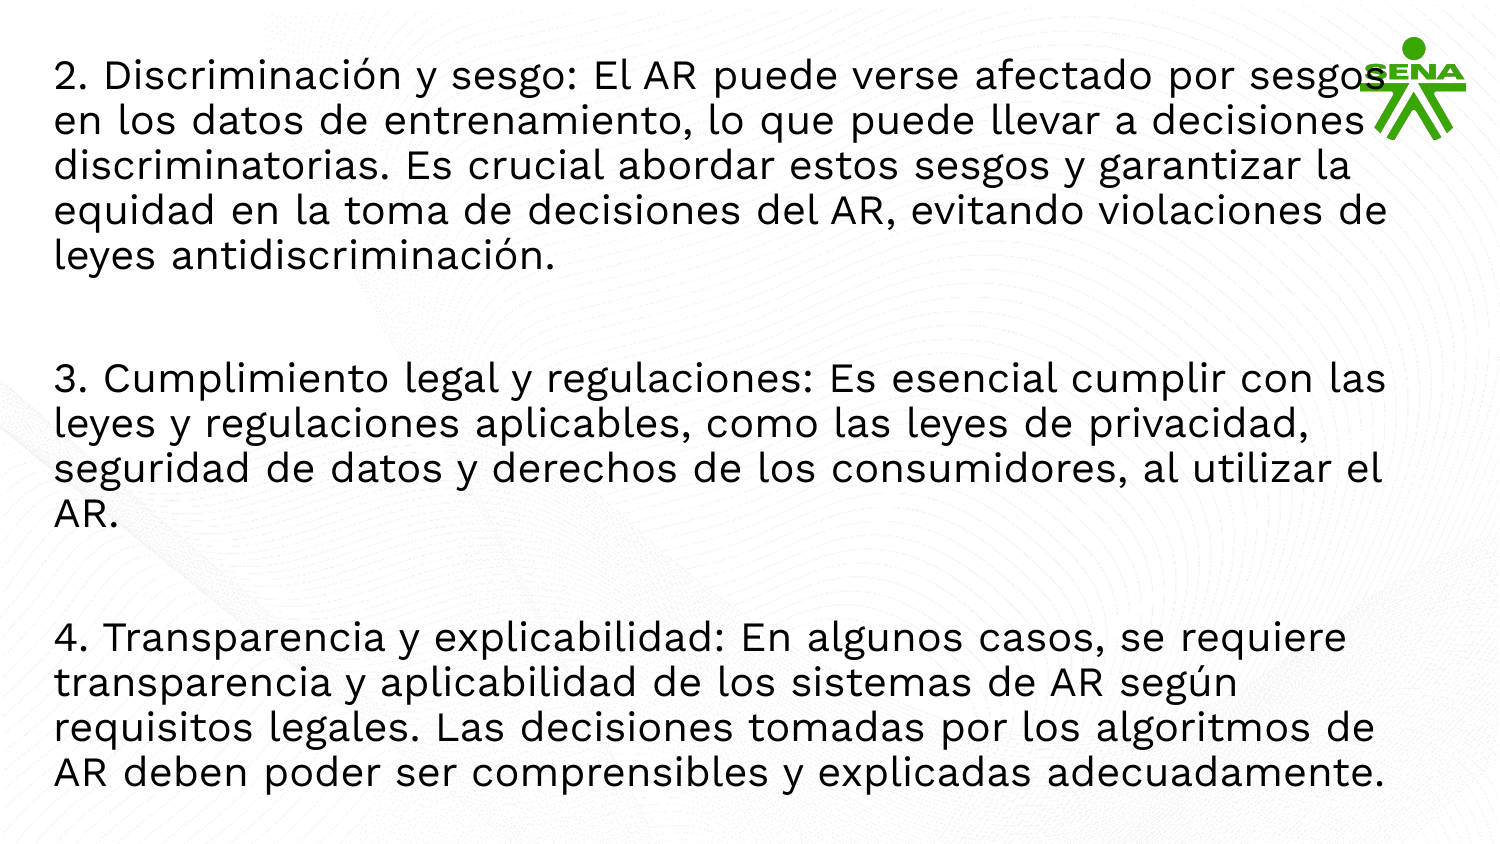

2. Discriminación y sesgo: El AR puede verse afectado por sesgos en los datos de entrenamiento, lo que puede llevar a decisiones discriminatorias. Es crucial abordar estos sesgos y garantizar la equidad en la toma de decisiones del AR, evitando violaciones de leyes antidiscriminación.

3. Cumplimiento legal y regulaciones: Es esencial cumplir con las leyes y regulaciones aplicables, como las leyes de privacidad, seguridad de datos y derechos de los consumidores, al utilizar el AR.

4. Transparencia y explicabilidad: En algunos casos, se requiere transparencia y aplicabilidad de los sistemas de AR según requisitos legales. Las decisiones tomadas por los algoritmos de AR deben poder ser comprensibles y explicadas adecuadamente.